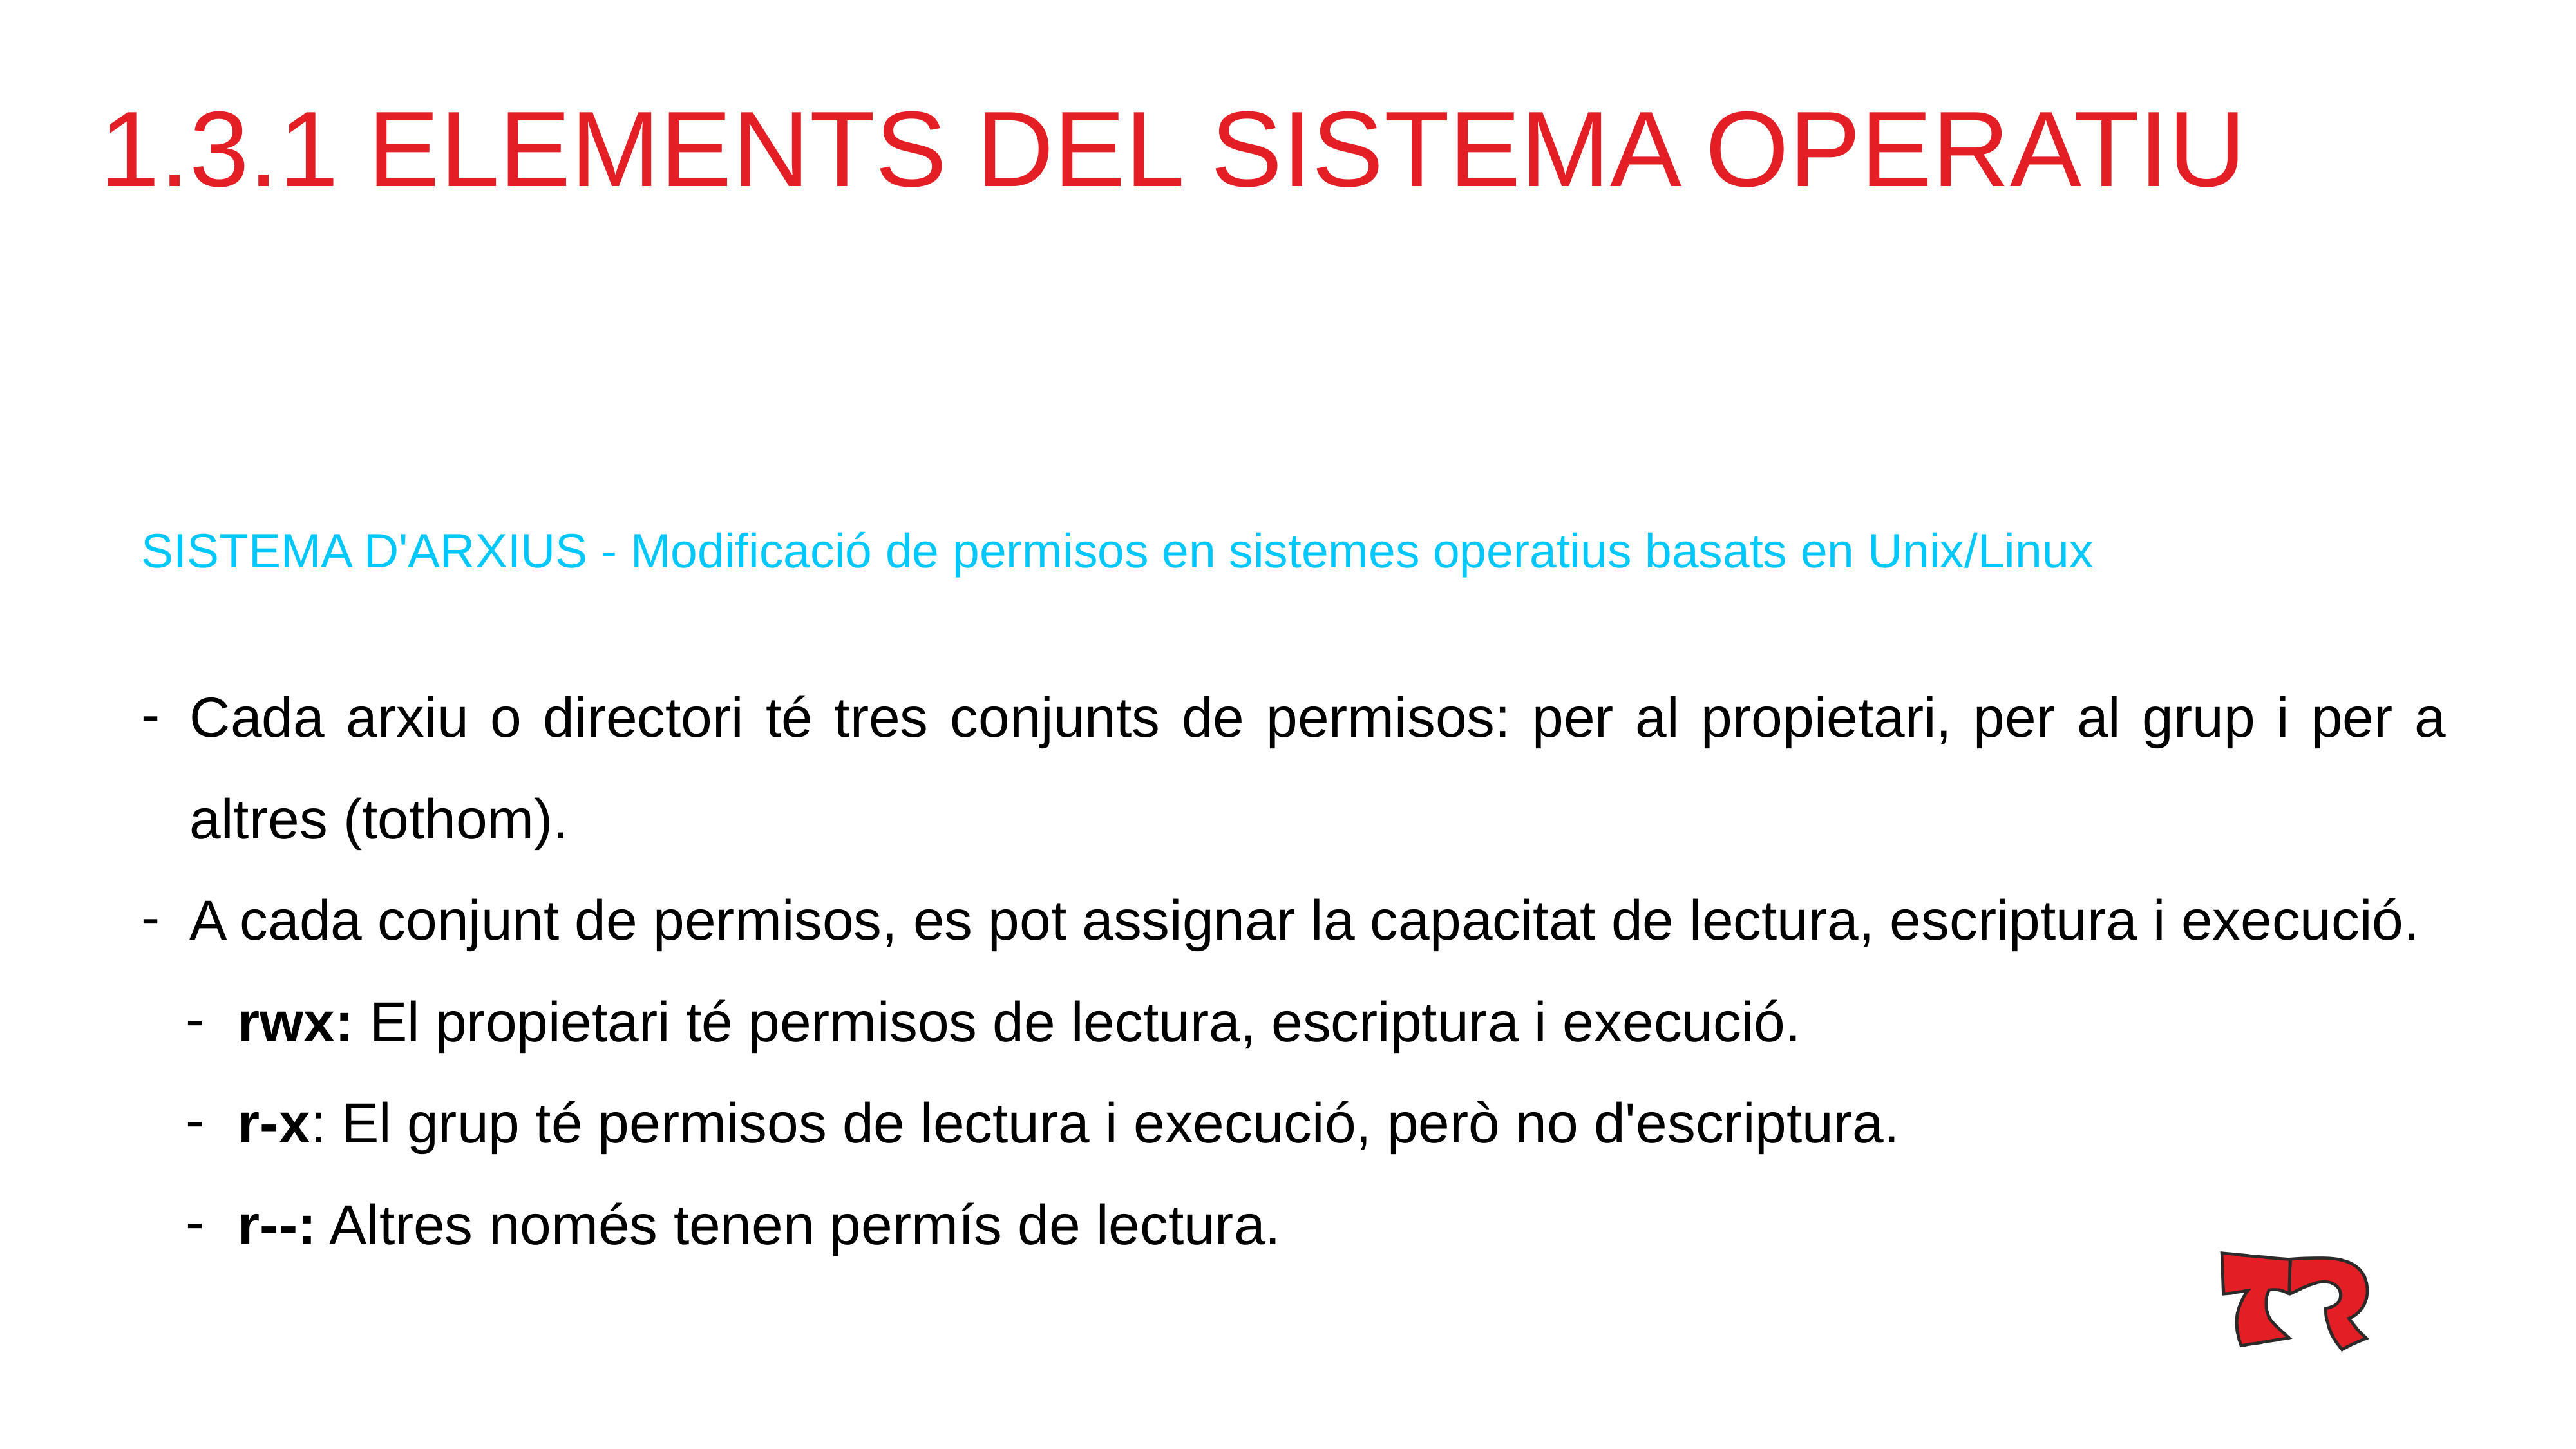

# 1.3.1 ELEMENTS DEL SISTEMA OPERATIU

SISTEMA D'ARXIUS - Modificació de permisos en sistemes operatius basats en Unix/Linux

Cada arxiu o directori té tres conjunts de permisos: per al propietari, per al grup i per a altres (tothom).
A cada conjunt de permisos, es pot assignar la capacitat de lectura, escriptura i execució.
rwx: El propietari té permisos de lectura, escriptura i execució.
r-x: El grup té permisos de lectura i execució, però no d'escriptura.
r--: Altres només tenen permís de lectura.